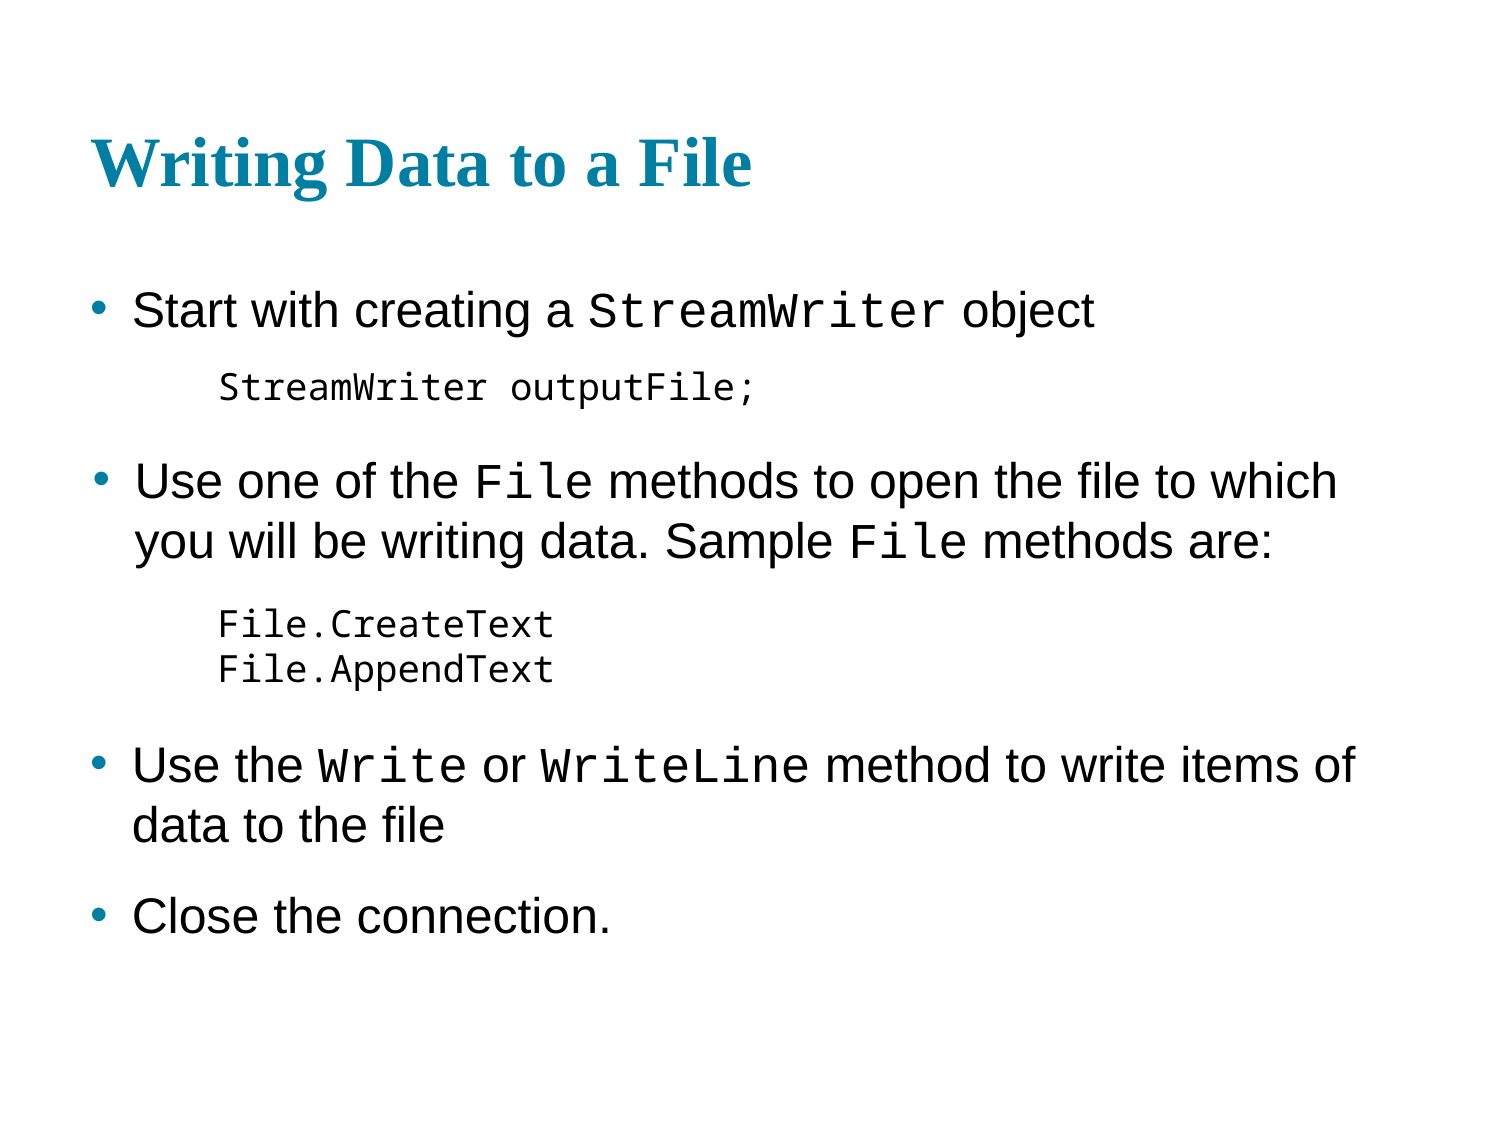

# Writing Data to a File
Start with creating a StreamWriter object
StreamWriter outputFile;
Use one of the File methods to open the file to which you will be writing data. Sample File methods are:
File.CreateText
File.AppendText
Use the Write or WriteLine method to write items of data to the file
Close the connection.